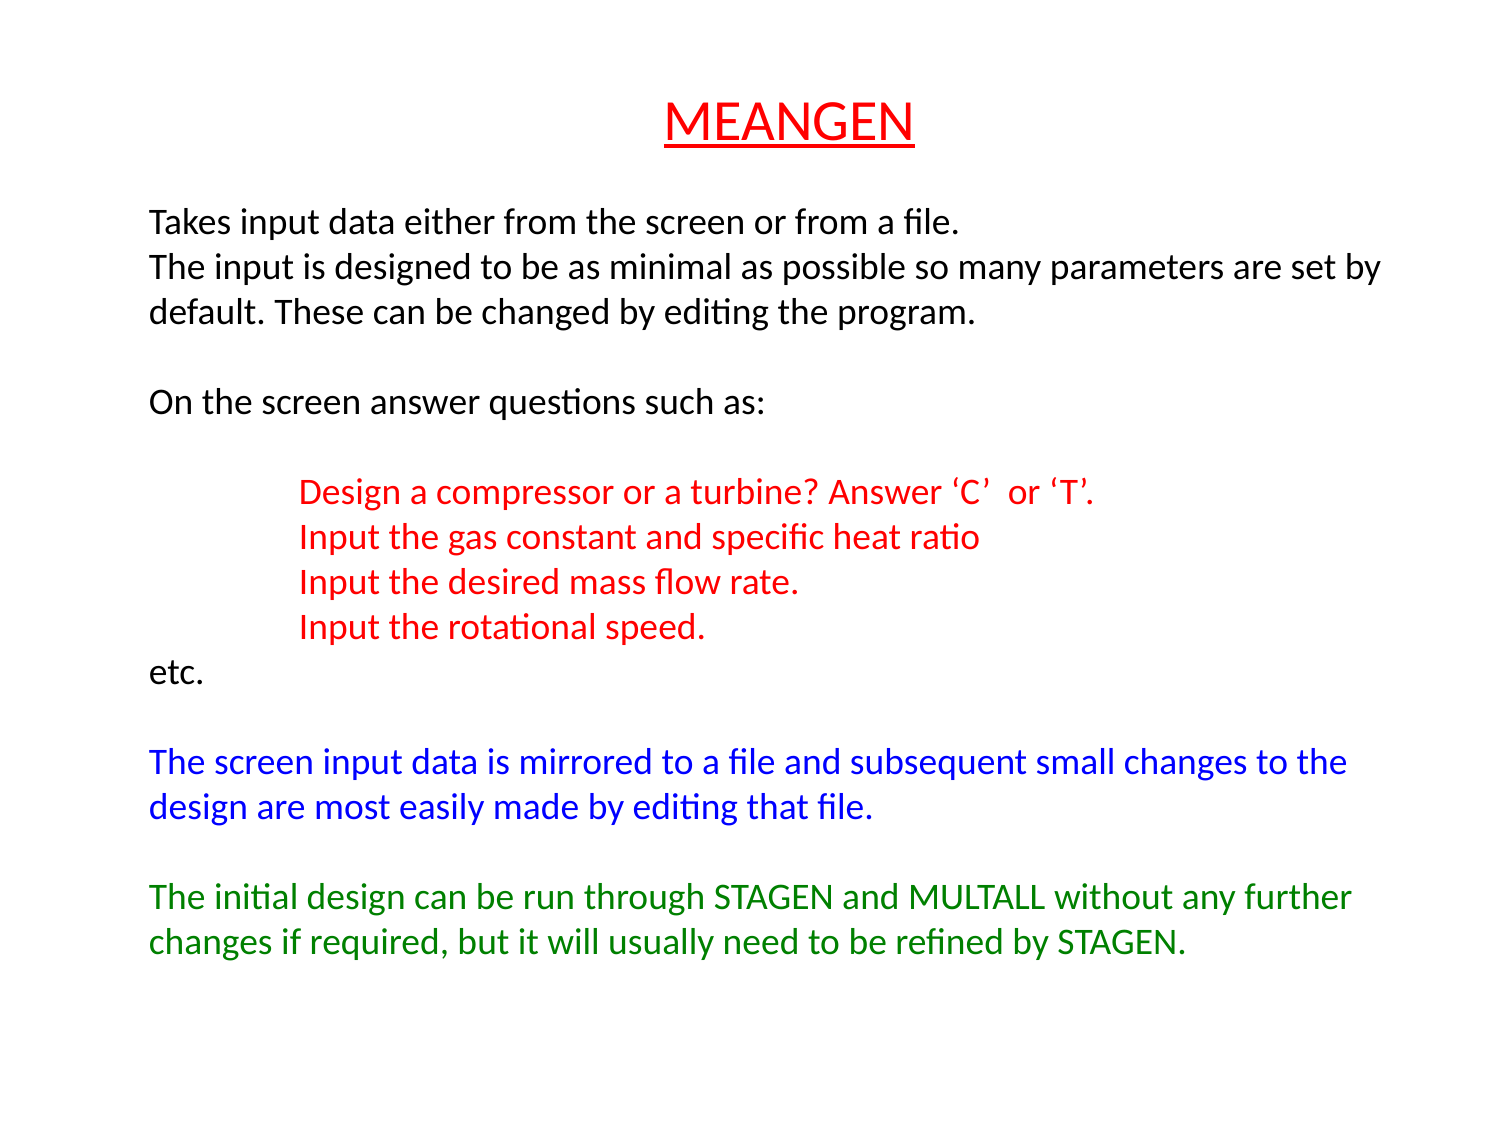

MEANGEN

Takes input data either from the screen or from a file.
The input is designed to be as minimal as possible so many parameters are set by default. These can be changed by editing the program.

On the screen answer questions such as:

	Design a compressor or a turbine? Answer ‘C’  or ‘T’.
	Input the gas constant and specific heat ratio
	Input the desired mass flow rate.
	Input the rotational speed.
etc.

The screen input data is mirrored to a file and subsequent small changes to the design are most easily made by editing that file.

The initial design can be run through STAGEN and MULTALL without any further changes if required, but it will usually need to be refined by STAGEN.